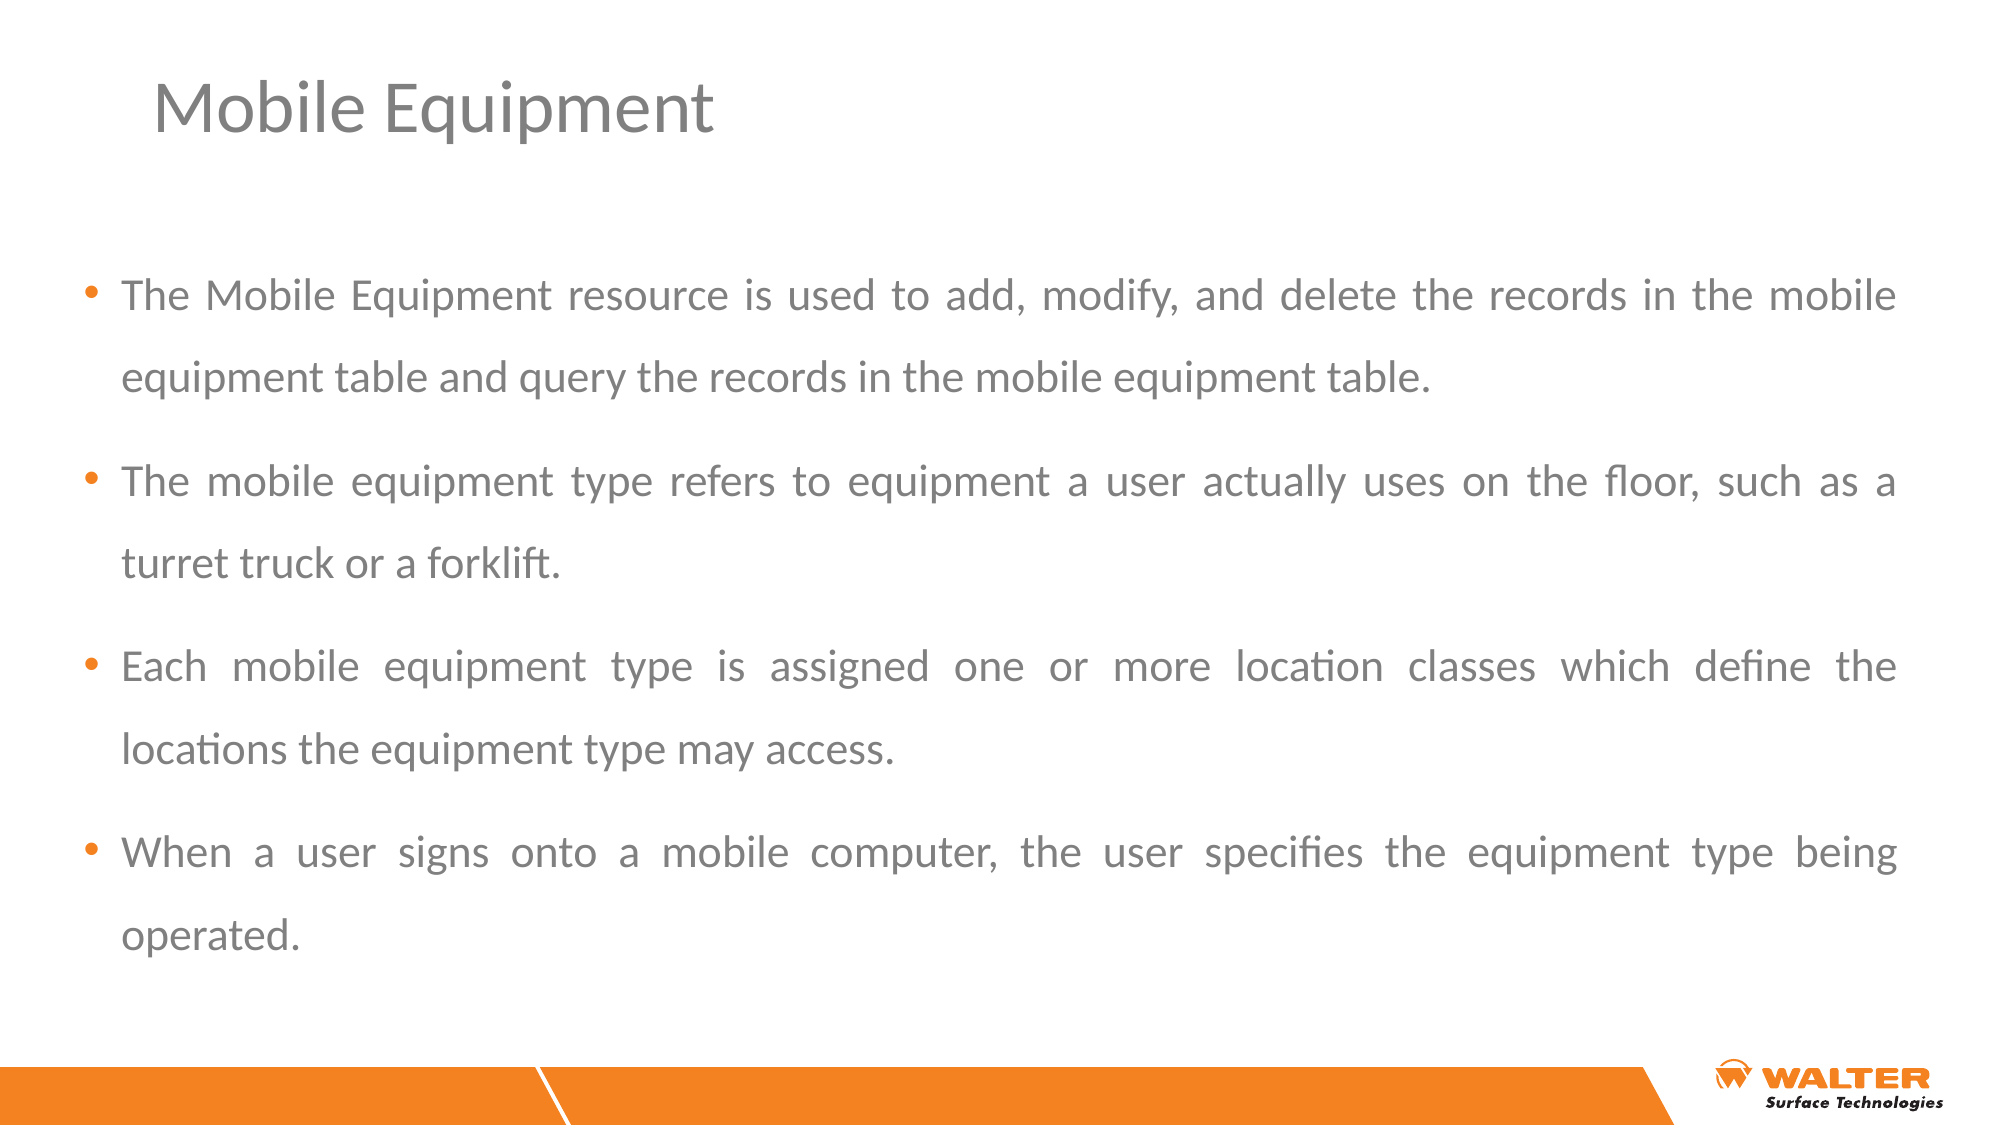

# Mobile Equipment
The Mobile Equipment resource is used to add, modify, and delete the records in the mobile equipment table and query the records in the mobile equipment table.
The mobile equipment type refers to equipment a user actually uses on the floor, such as a turret truck or a forklift.
Each mobile equipment type is assigned one or more location classes which define the locations the equipment type may access.
When a user signs onto a mobile computer, the user specifies the equipment type being operated.